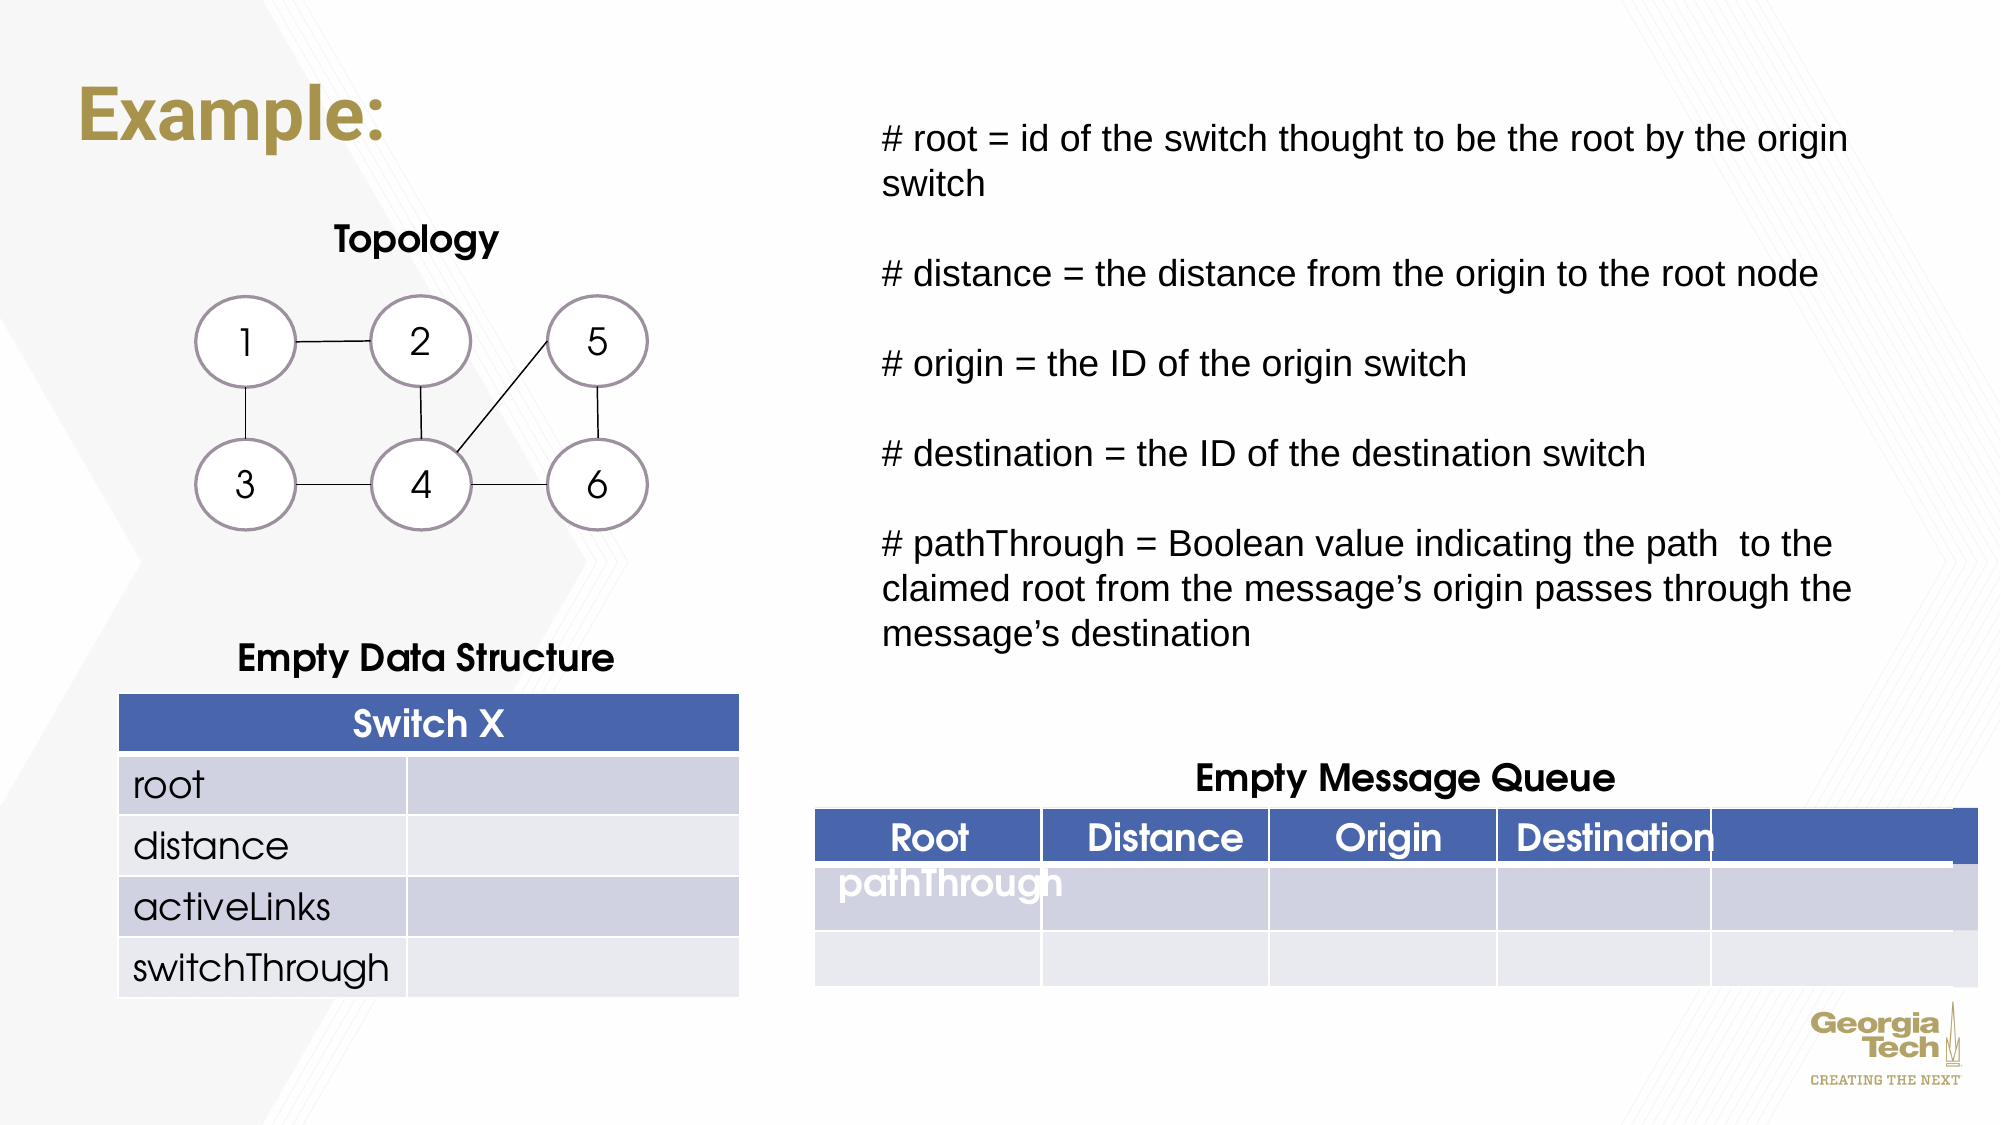

# Example:
# root = id of the switch thought to be the root by the origin switch

# distance = the distance from the origin to the root node

# origin = the ID of the origin switch

# destination = the ID of the destination switch

# pathThrough = Boolean value indicating the path  to the claimed root from the message’s origin passes through the message’s destination
Topology

2
5
1

3
4
6

Empty Data Structure

Switch X

Empty Message Queue

root
     Root	 Distance	   Origin       Destination   pathThrough

distance

activeLinks

switchThrough